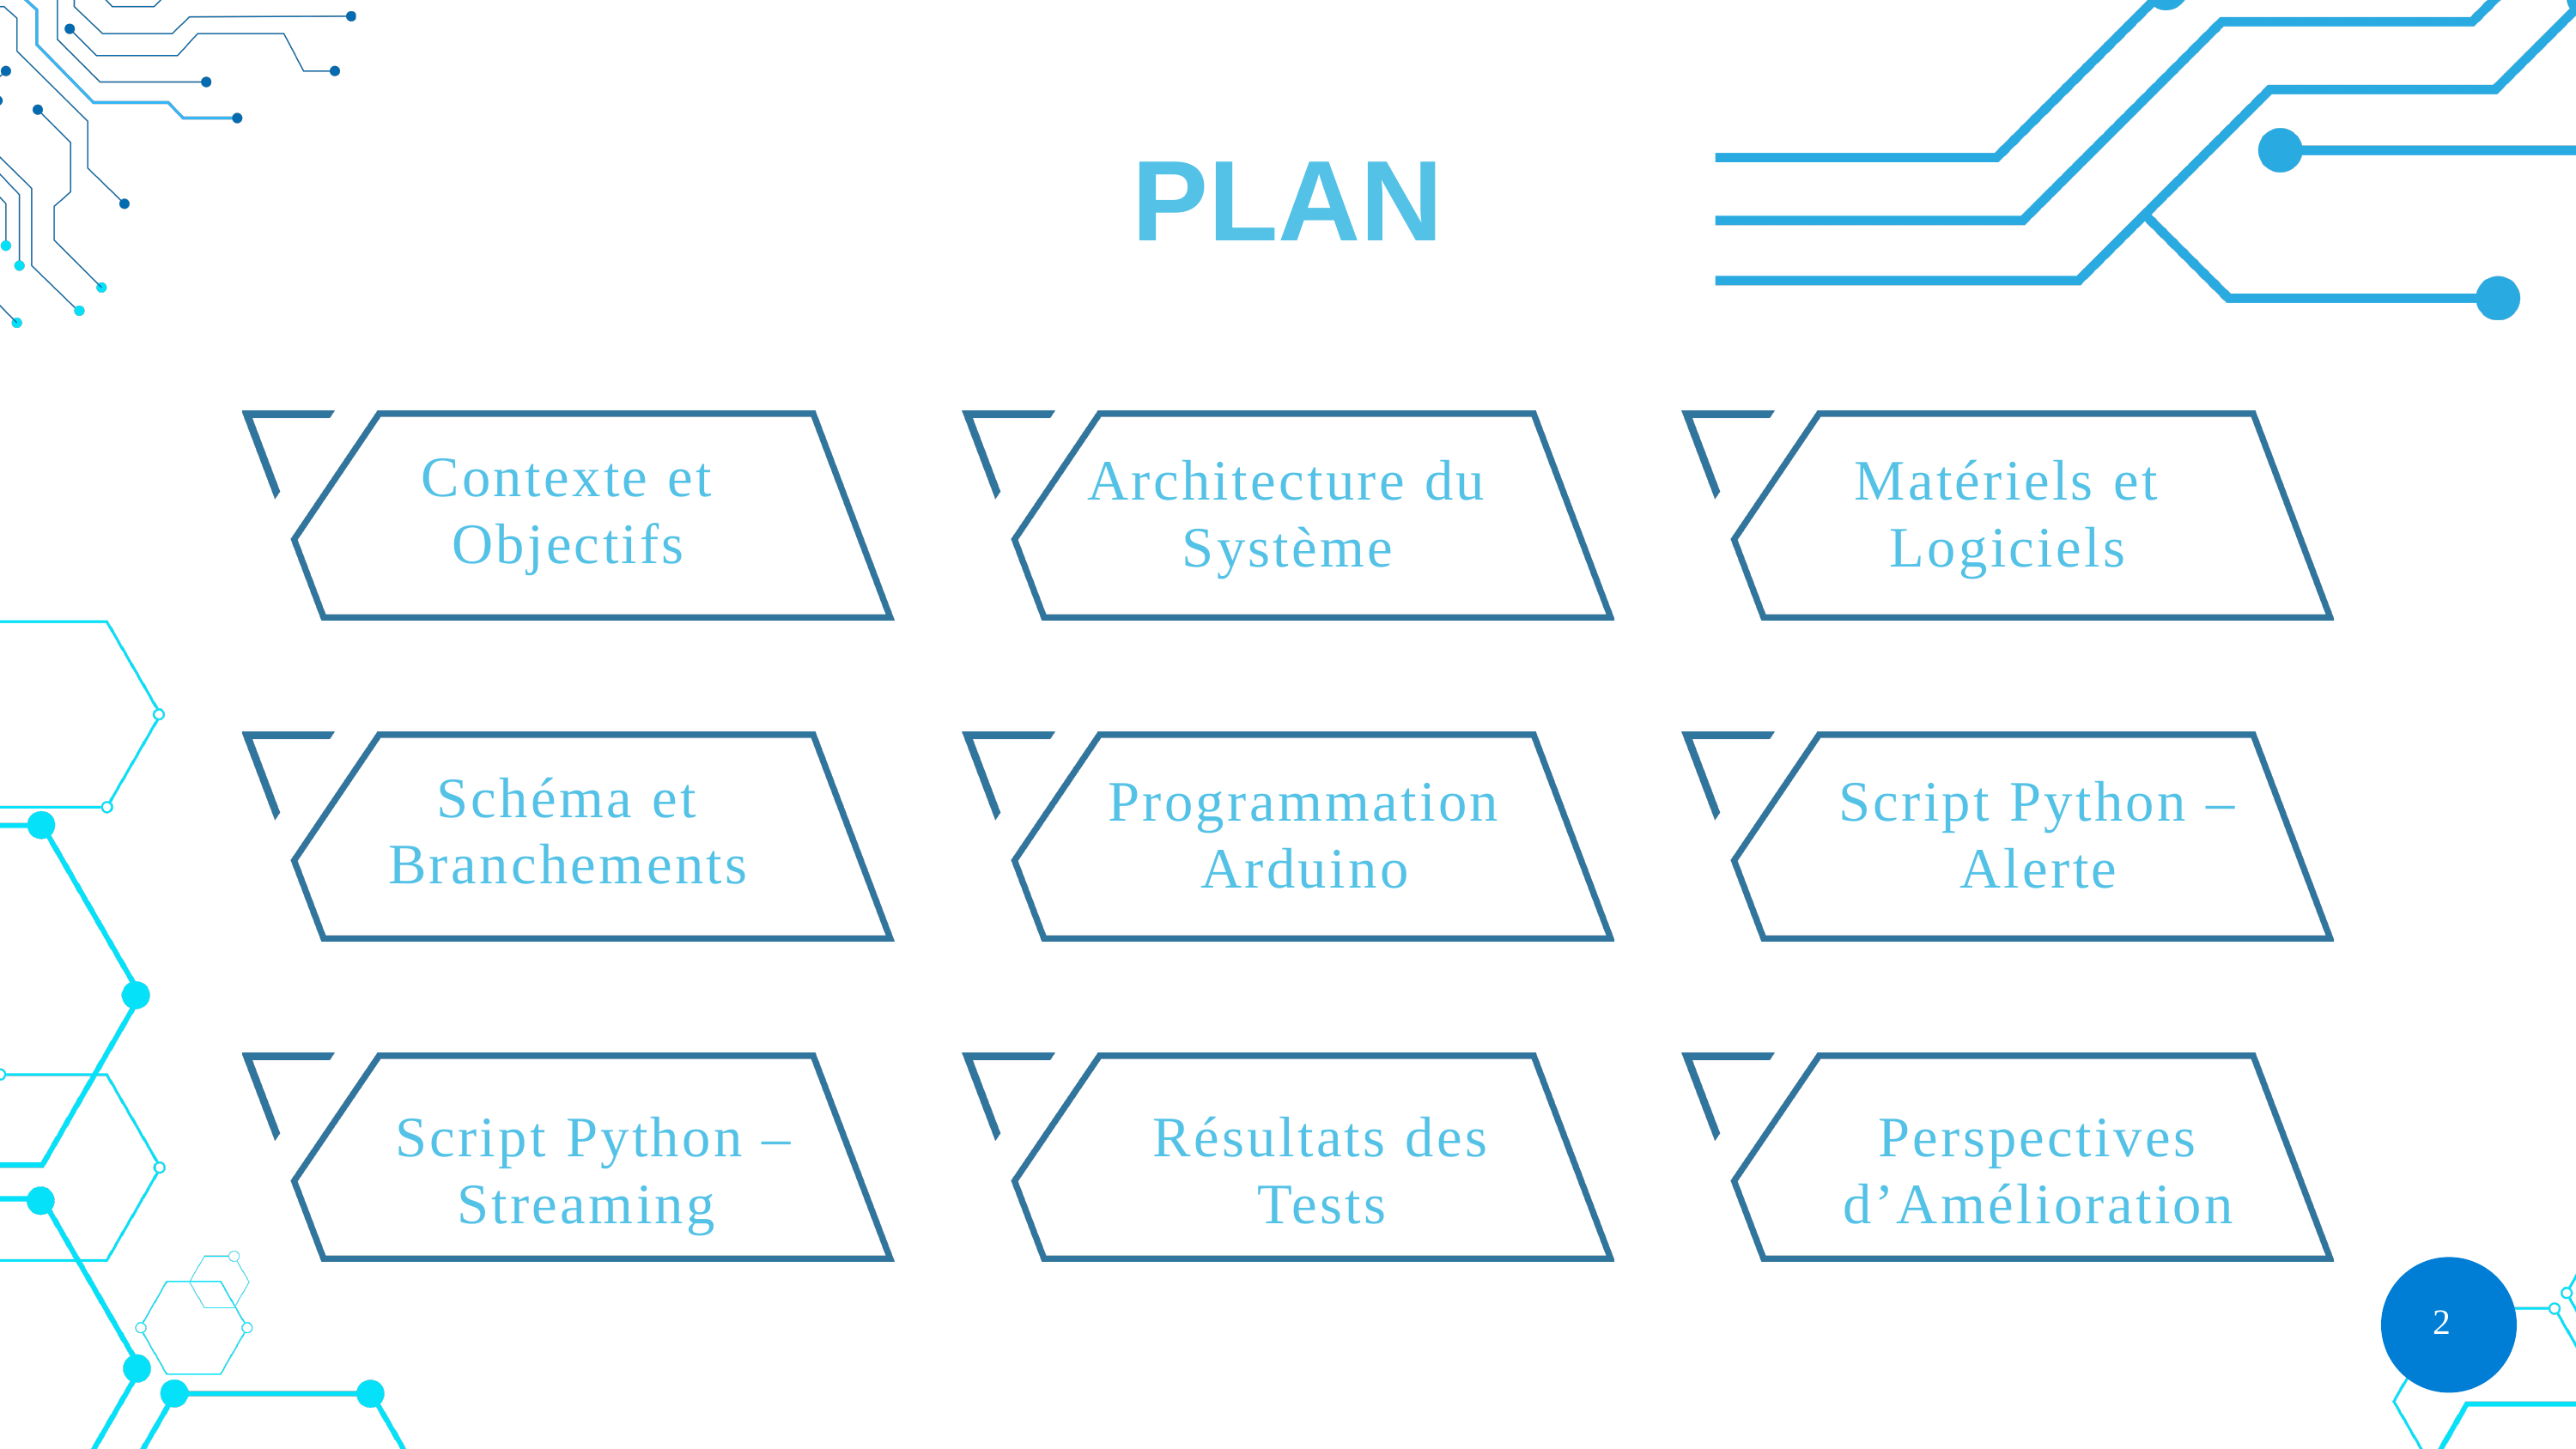

PLAN

Contexte et Objectifs
Architecture du Système
Matériels et Logiciels

Schéma et Branchements
Programmation Arduino
Script Python – Alerte

Script Python – Streaming
Résultats des Tests
Perspectives d’Amélioration

2